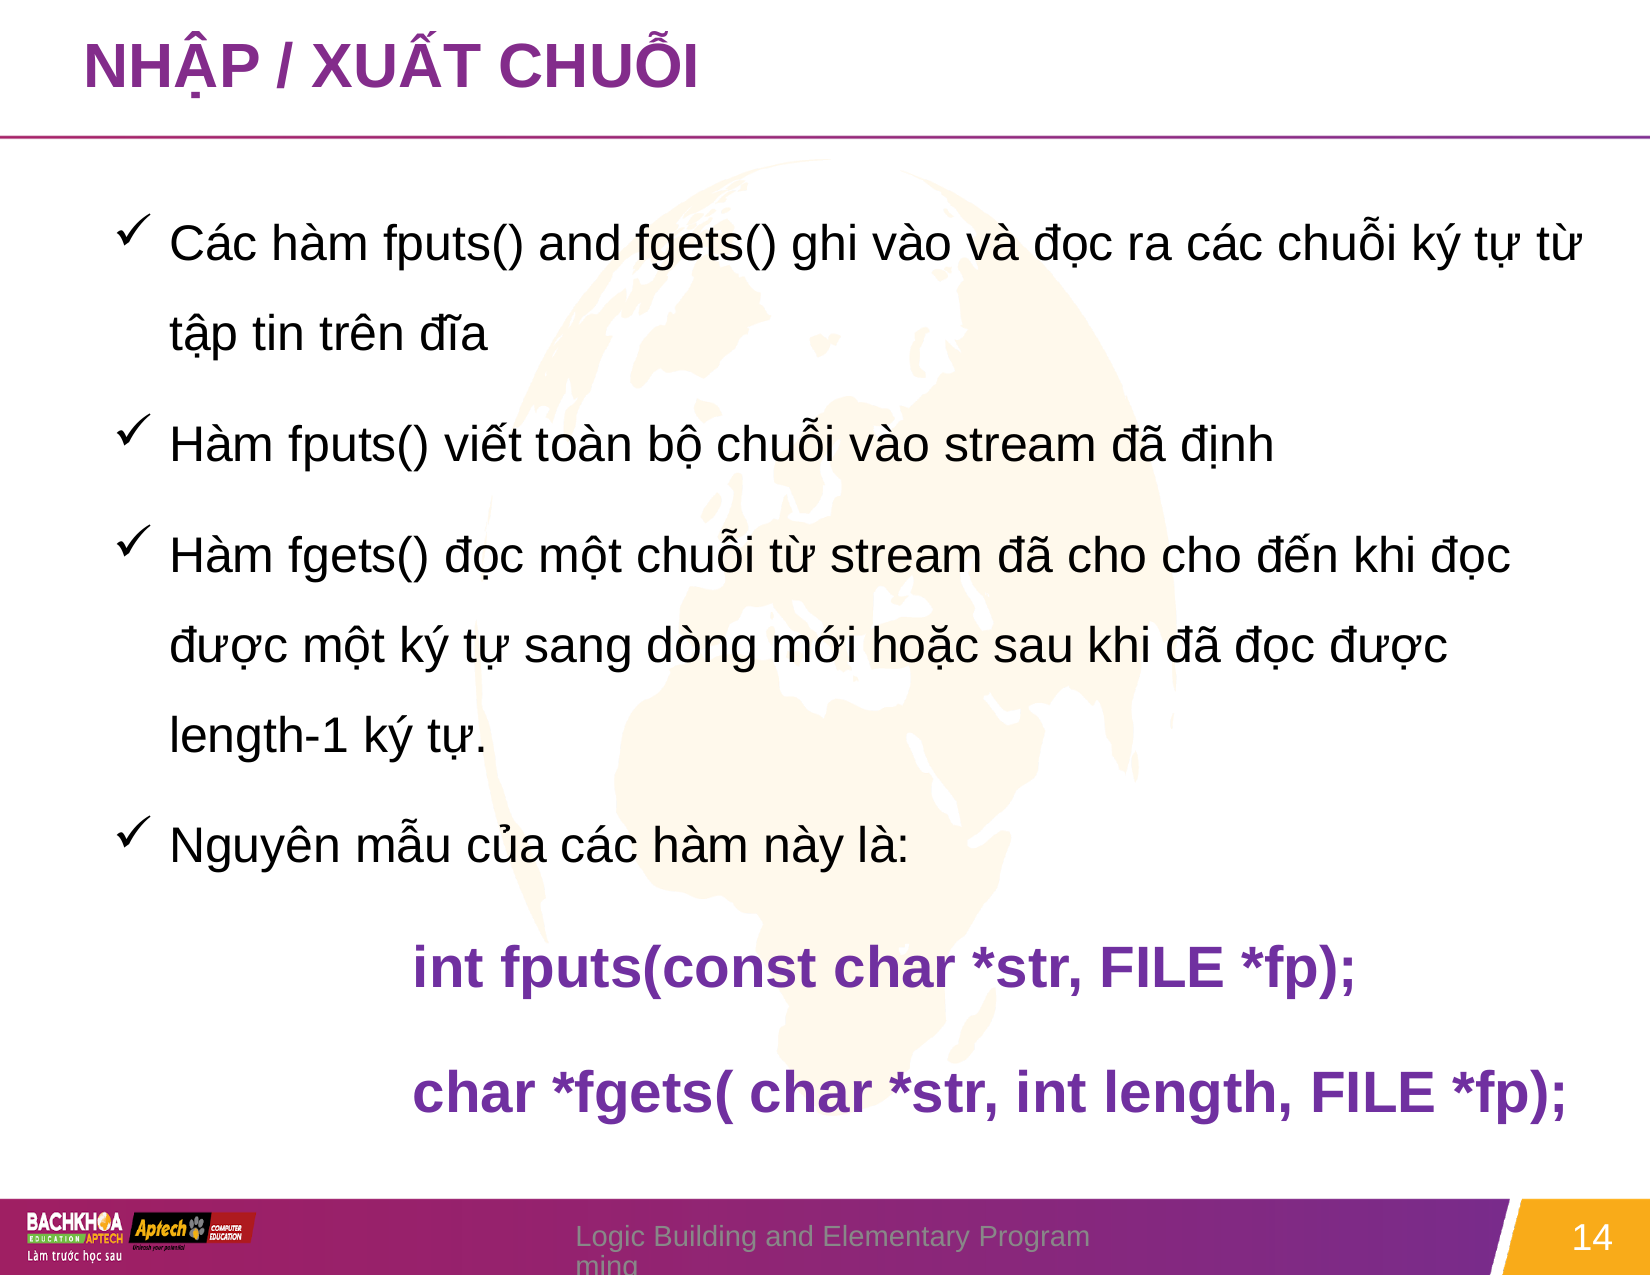

# NHẬP / XUẤT CHUỖI
Các hàm fputs() and fgets() ghi vào và đọc ra các chuỗi ký tự từ tập tin trên đĩa
Hàm fputs() viết toàn bộ chuỗi vào stream đã định
Hàm fgets() đọc một chuỗi từ stream đã cho cho đến khi đọc được một ký tự sang dòng mới hoặc sau khi đã đọc được length-1 ký tự.
Nguyên mẫu của các hàm này là:
		int fputs(const char *str, FILE *fp);
		char *fgets( char *str, int length, FILE *fp);
Logic Building and Elementary Programming
14